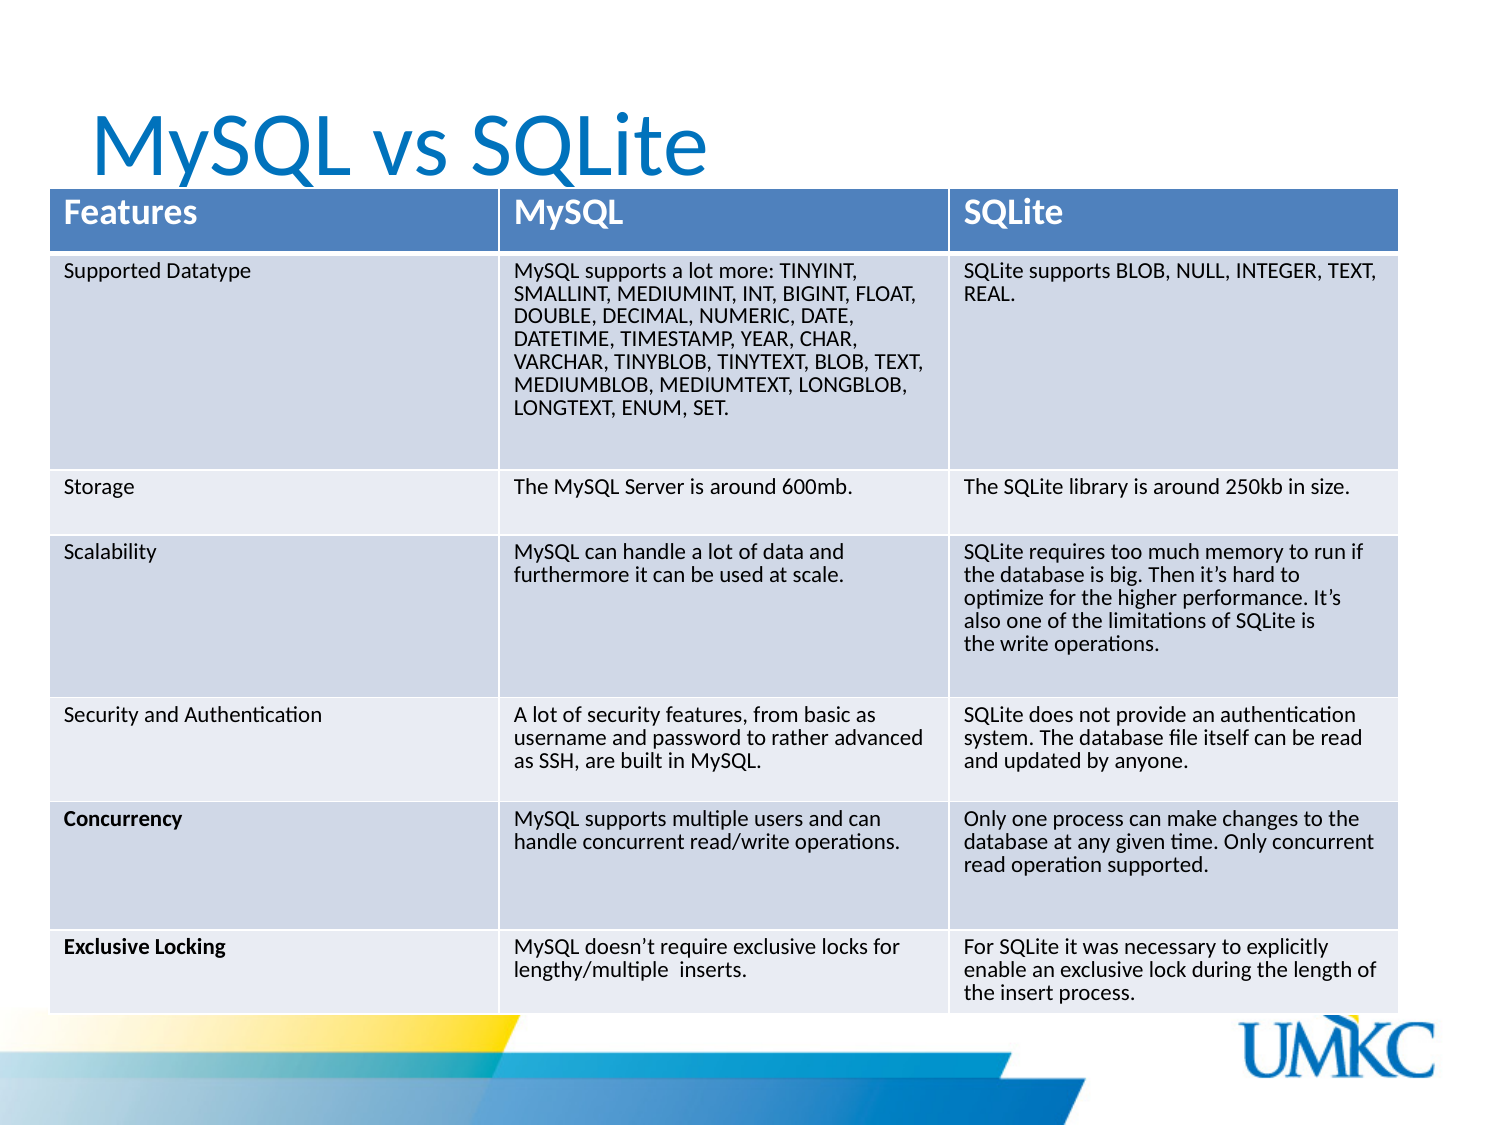

# MySQL vs SQLite
| Features | MySQL | SQLite |
| --- | --- | --- |
| Supported Datatype | MySQL supports a lot more: TINYINT, SMALLINT, MEDIUMINT, INT, BIGINT, FLOAT, DOUBLE, DECIMAL, NUMERIC, DATE, DATETIME, TIMESTAMP, YEAR, CHAR, VARCHAR, TINYBLOB, TINYTEXT, BLOB, TEXT, MEDIUMBLOB, MEDIUMTEXT, LONGBLOB, LONGTEXT, ENUM, SET. | SQLite supports BLOB, NULL, INTEGER, TEXT, REAL. |
| Storage | The MySQL Server is around 600mb. | The SQLite library is around 250kb in size. |
| Scalability | MySQL can handle a lot of data and furthermore it can be used at scale. | SQLite requires too much memory to run if the database is big. Then it’s hard to optimize for the higher performance. It’s also one of the limitations of SQLite is the write operations. |
| Security and Authentication | A lot of security features, from basic as username and password to rather advanced as SSH, are built in MySQL. | SQLite does not provide an authentication system. The database file itself can be read and updated by anyone. |
| Concurrency | MySQL supports multiple users and can handle concurrent read/write operations. | Only one process can make changes to the database at any given time. Only concurrent read operation supported. |
| Exclusive Locking | MySQL doesn’t require exclusive locks for lengthy/multiple inserts. | For SQLite it was necessary to explicitly enable an exclusive lock during the length of the insert process. |